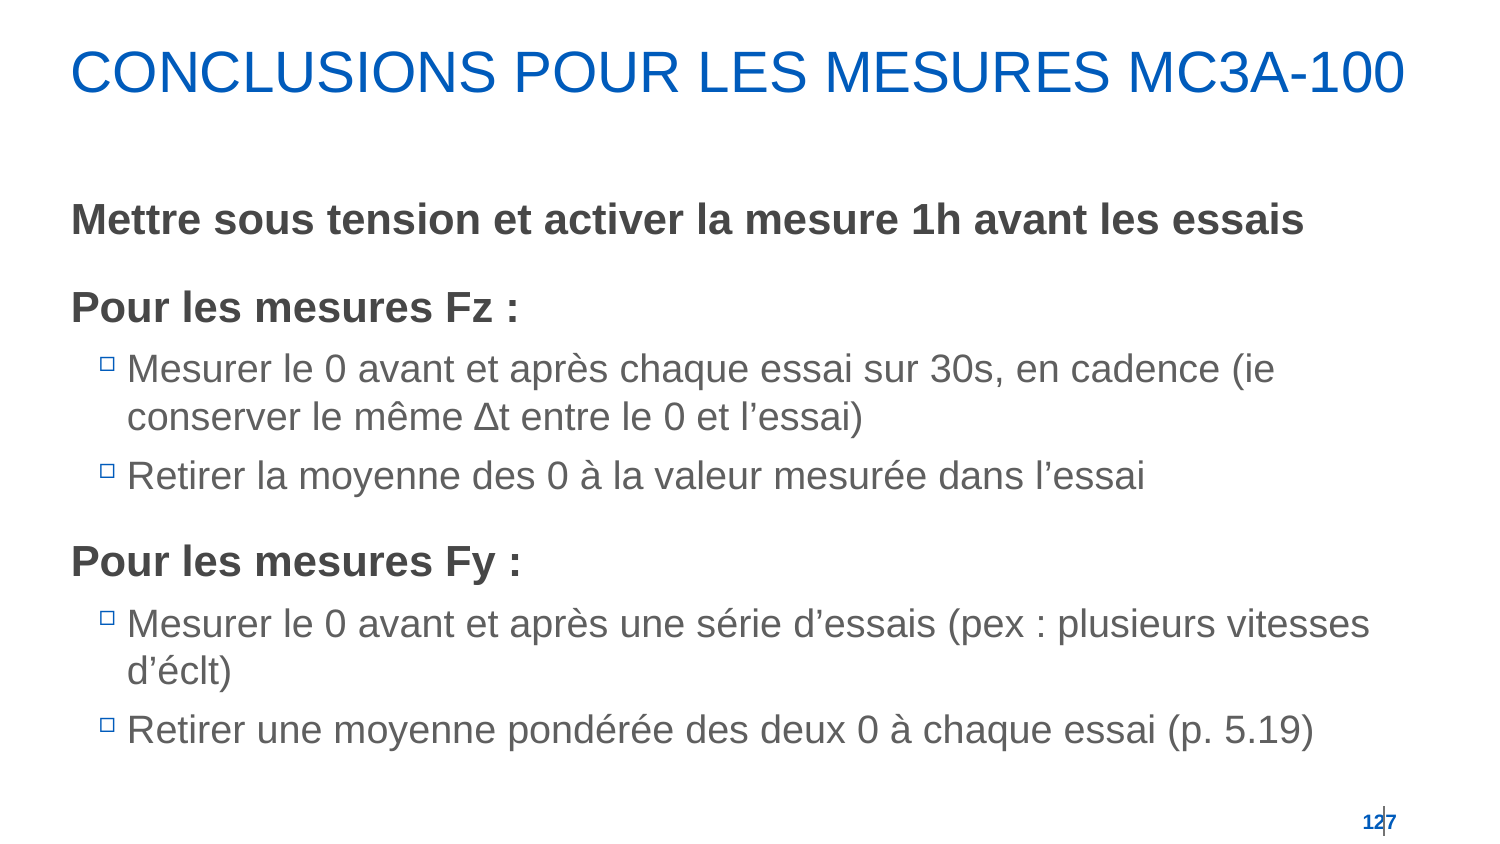

# Conclusions pour les mesures MC3A-100
Mettre sous tension et activer la mesure 1h avant les essais
Pour les mesures Fz :
Mesurer le 0 avant et après chaque essai sur 30s, en cadence (ie conserver le même ∆t entre le 0 et l’essai)
Retirer la moyenne des 0 à la valeur mesurée dans l’essai
Pour les mesures Fy :
Mesurer le 0 avant et après une série d’essais (pex : plusieurs vitesses d’éclt)
Retirer une moyenne pondérée des deux 0 à chaque essai (p. 5.19)